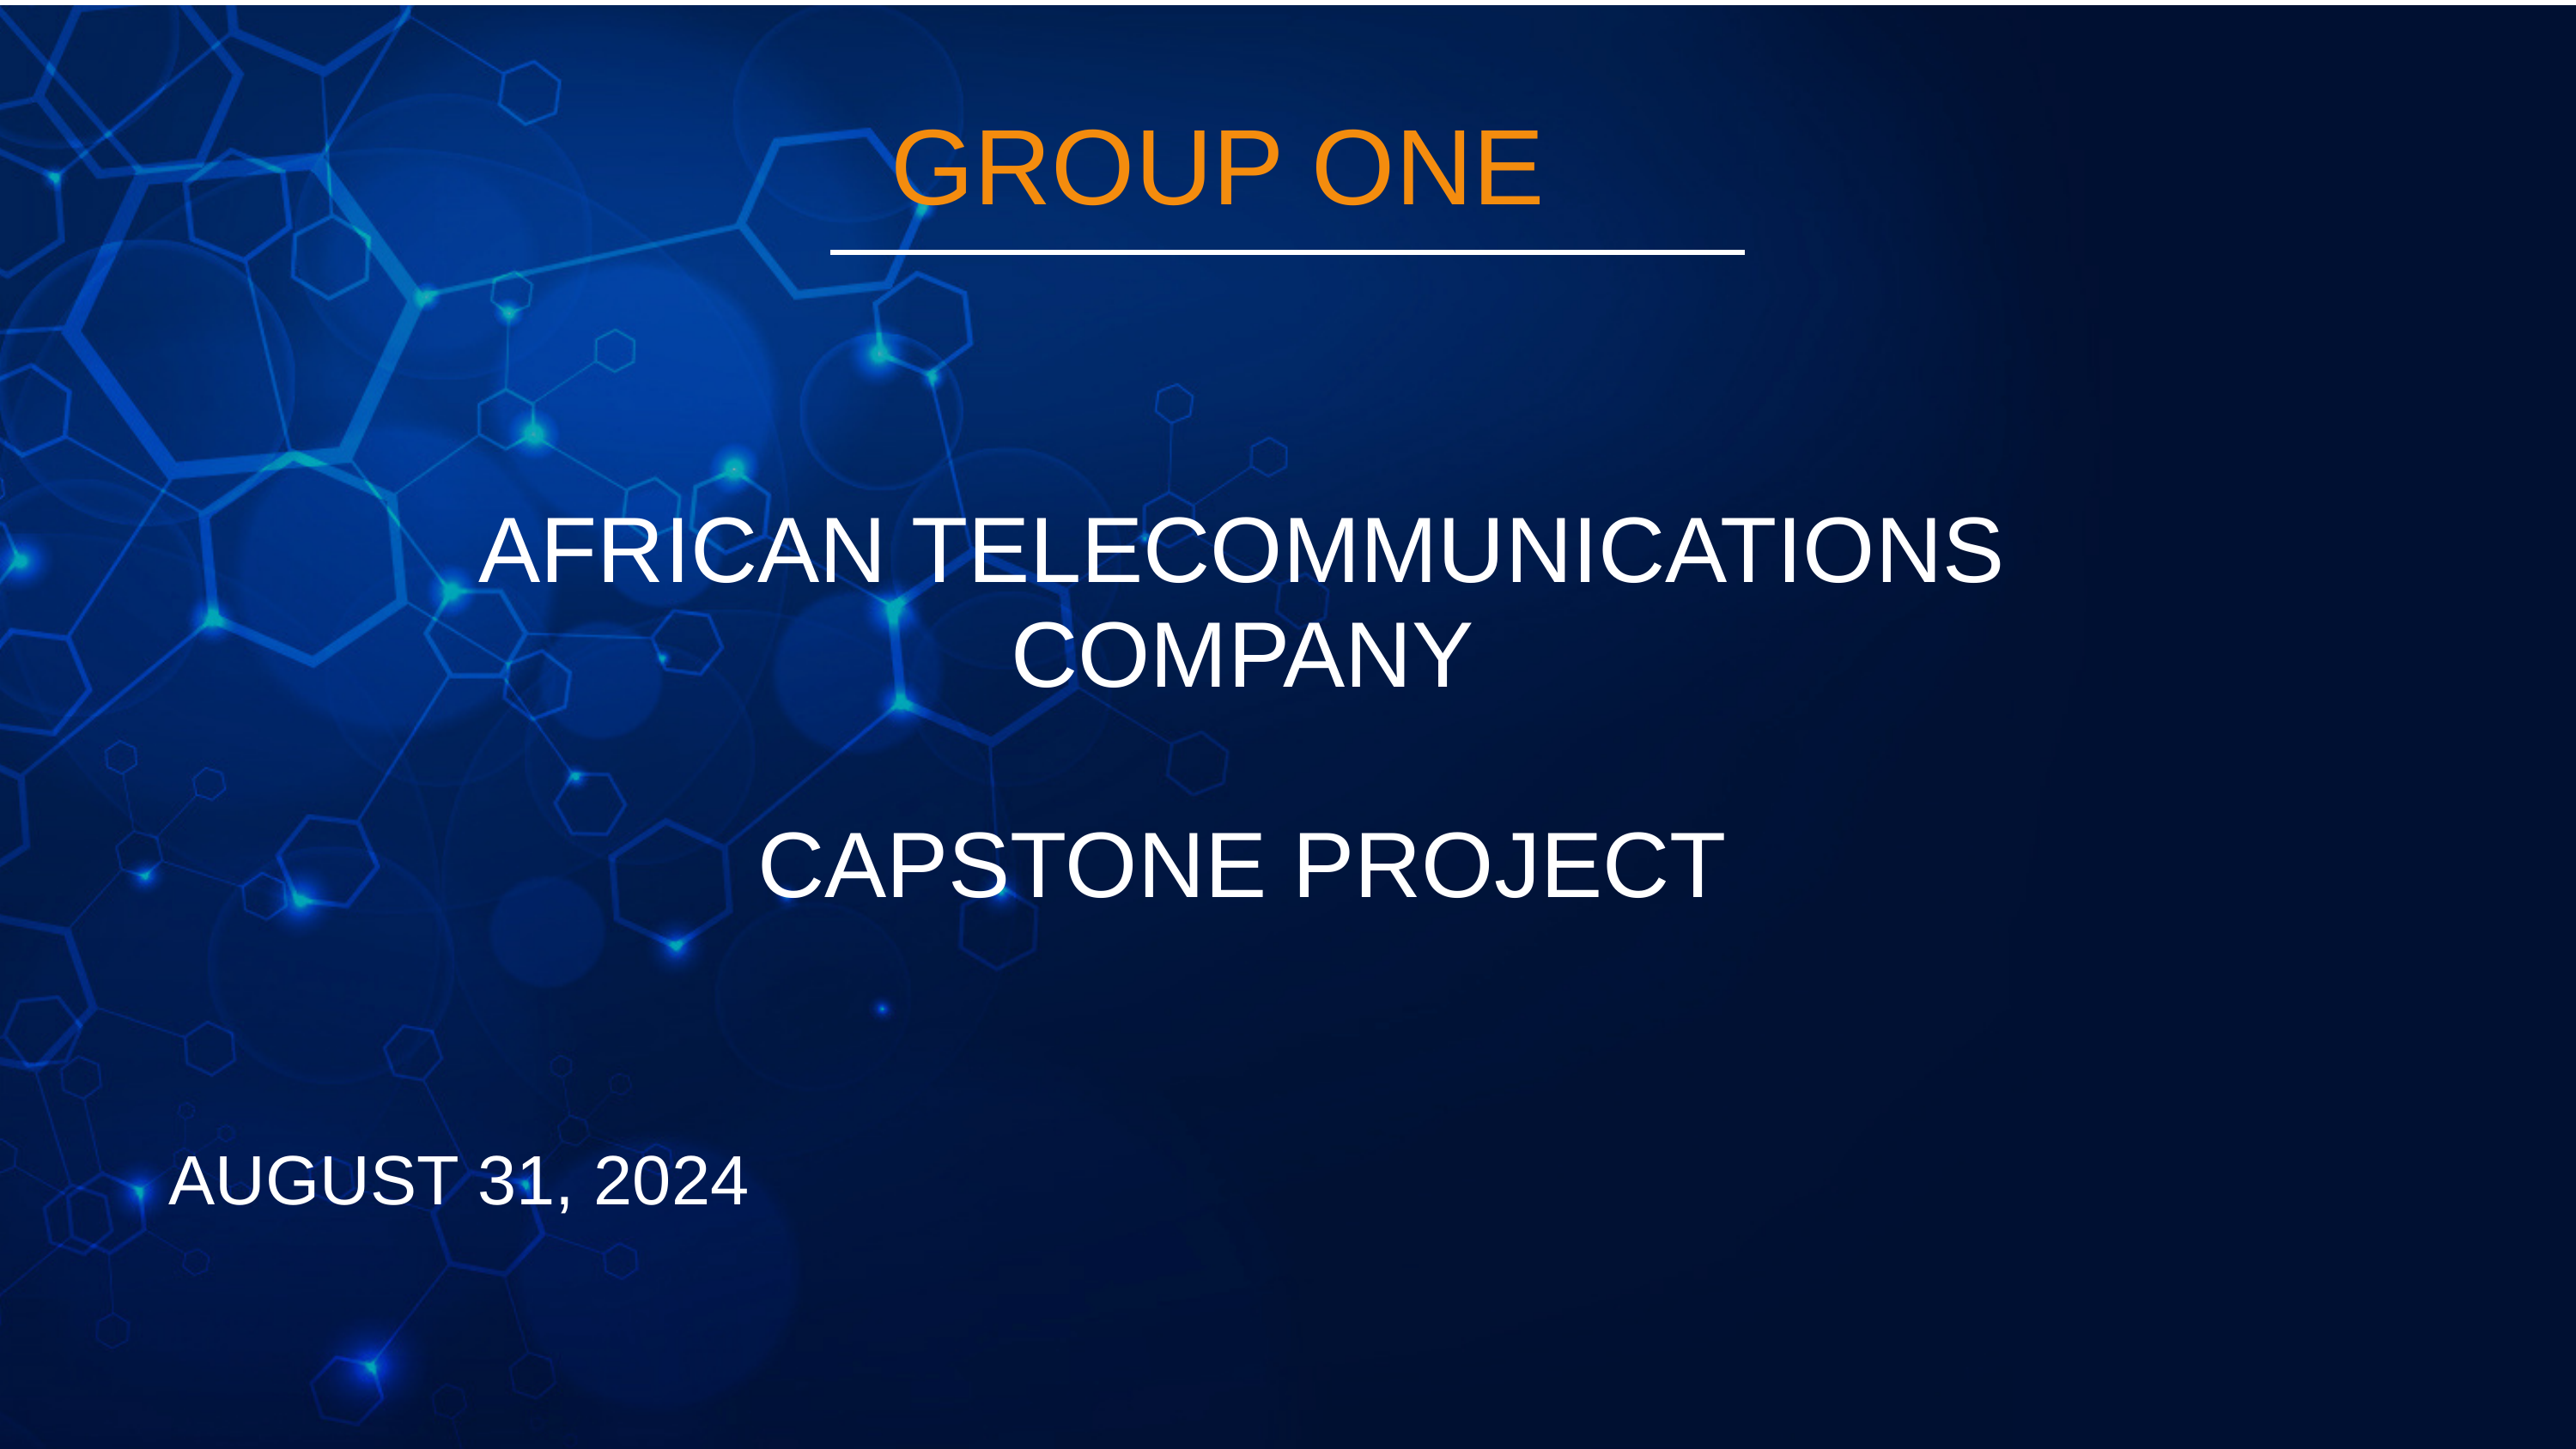

GROUP ONE

AFRICAN TELECOMMUNICATIONS COMPANY

CAPSTONE PROJECT
AUGUST 31, 2024